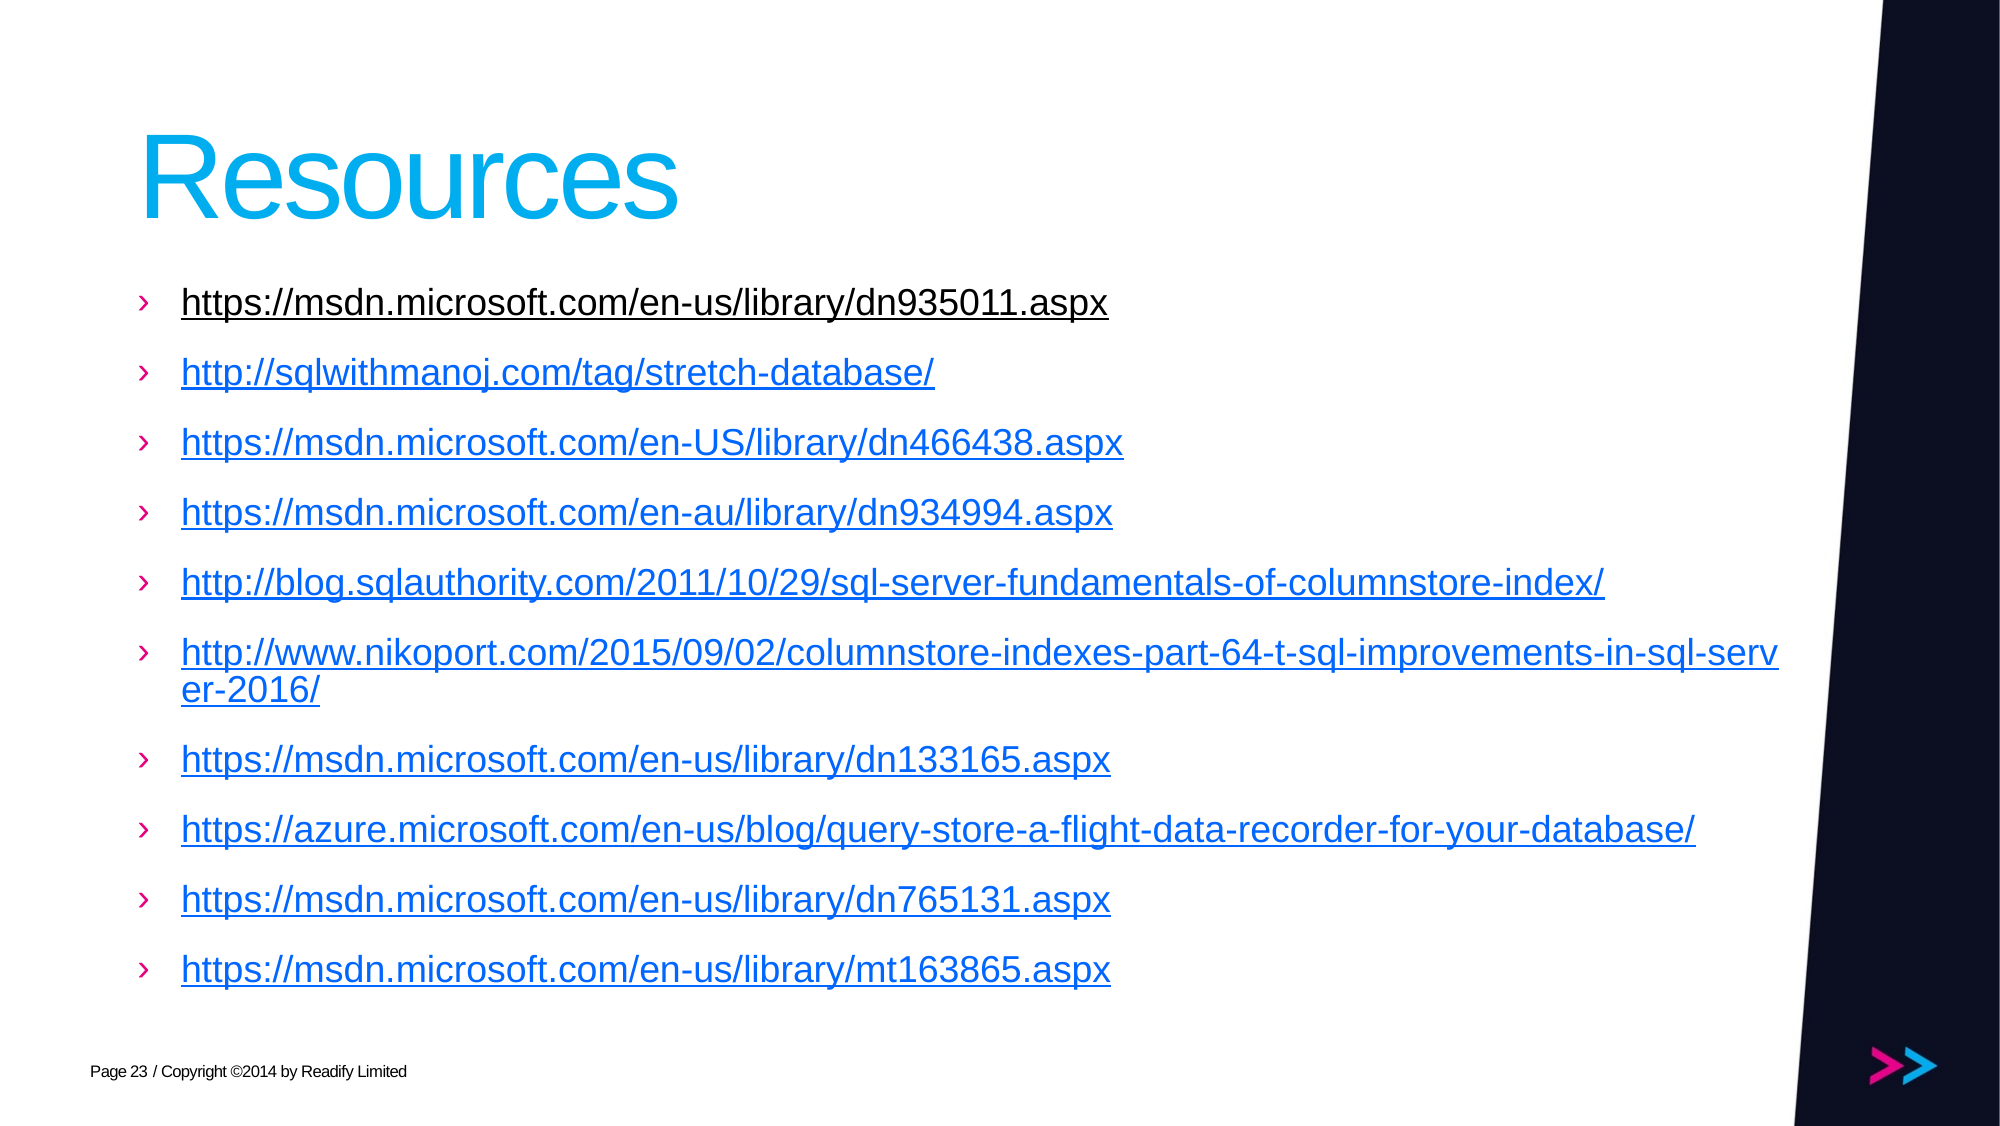

# Resources
https://msdn.microsoft.com/en-us/library/dn935011.aspx
http://sqlwithmanoj.com/tag/stretch-database/
https://msdn.microsoft.com/en-US/library/dn466438.aspx
https://msdn.microsoft.com/en-au/library/dn934994.aspx
http://blog.sqlauthority.com/2011/10/29/sql-server-fundamentals-of-columnstore-index/
http://www.nikoport.com/2015/09/02/columnstore-indexes-part-64-t-sql-improvements-in-sql-server-2016/
https://msdn.microsoft.com/en-us/library/dn133165.aspx
https://azure.microsoft.com/en-us/blog/query-store-a-flight-data-recorder-for-your-database/
https://msdn.microsoft.com/en-us/library/dn765131.aspx
https://msdn.microsoft.com/en-us/library/mt163865.aspx
23
/ Copyright ©2014 by Readify Limited